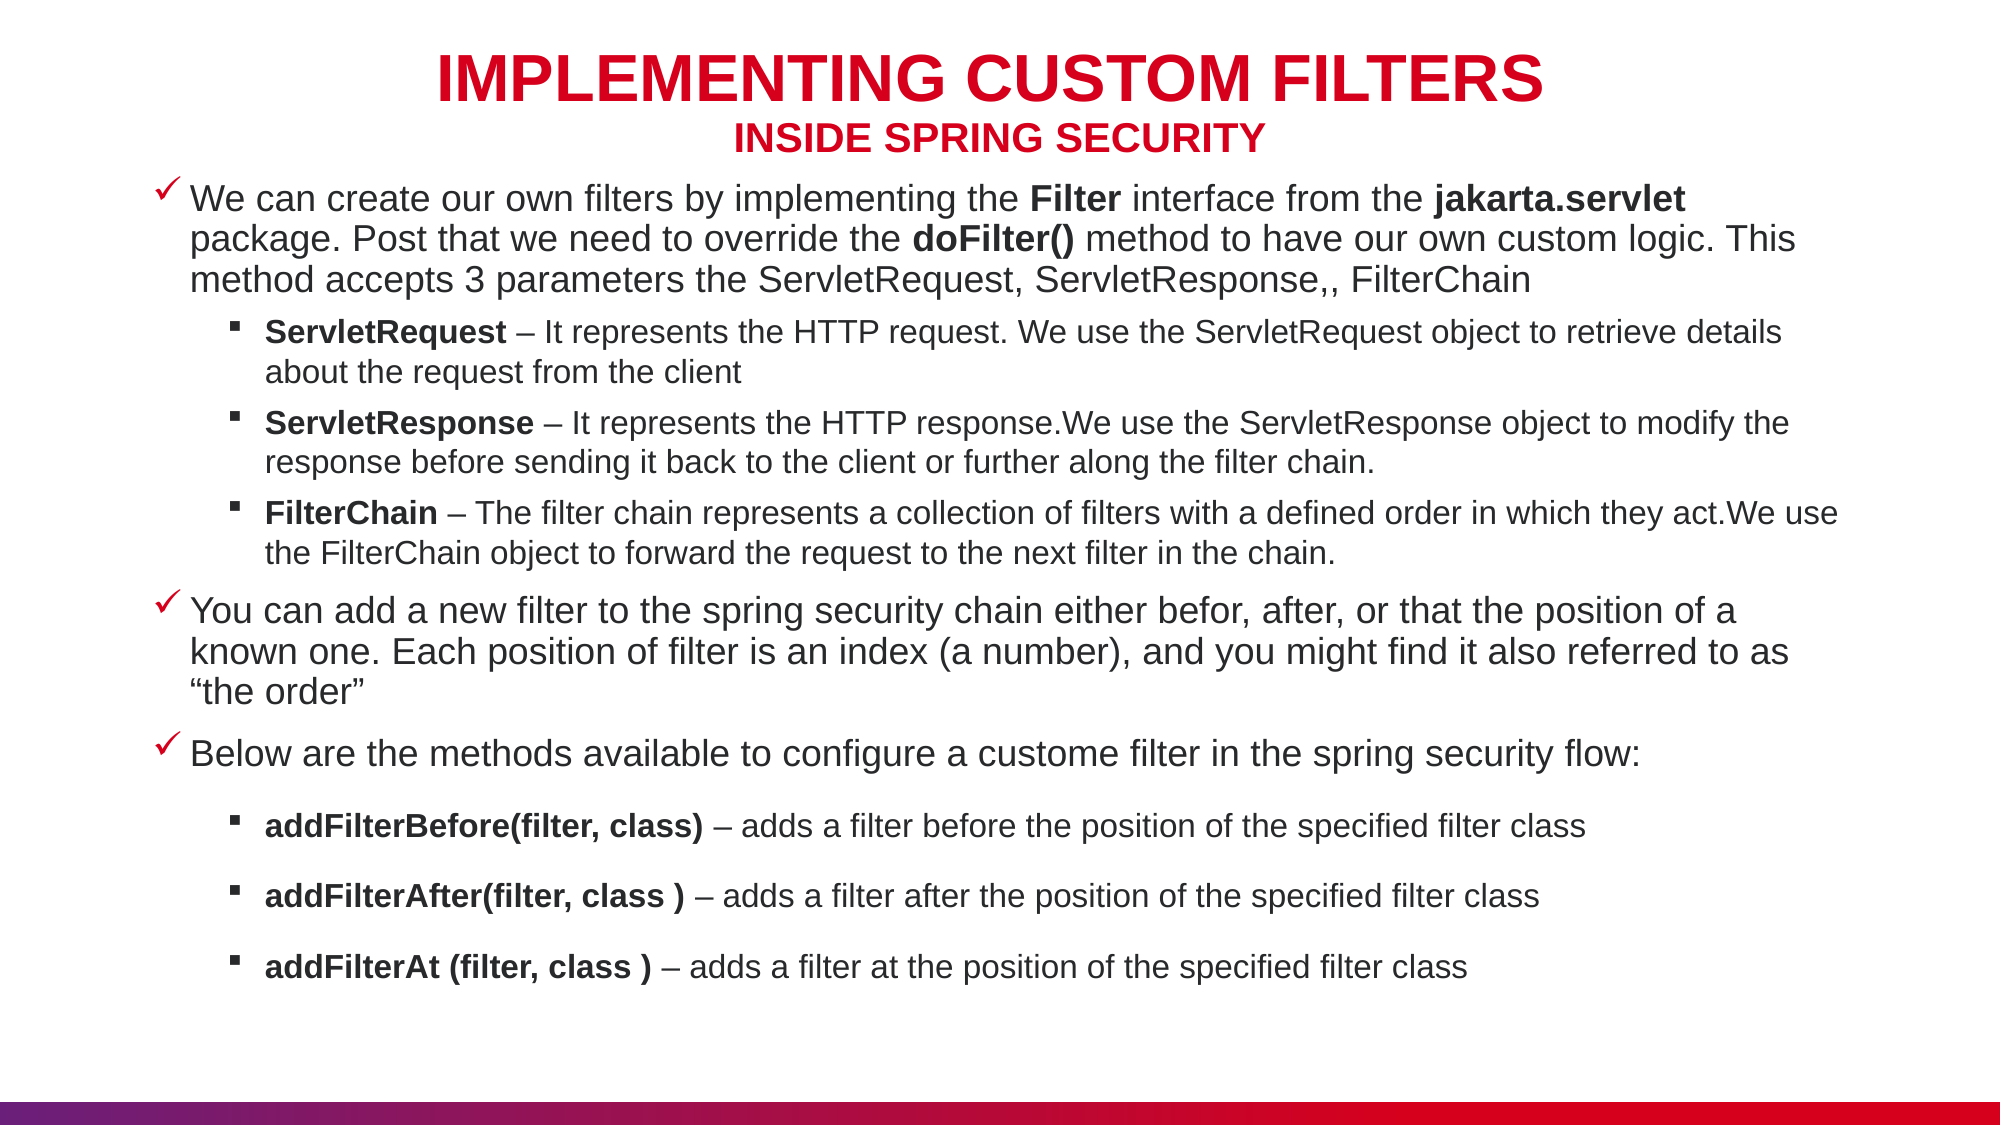

# IMPLEMENTING CUSTOM FILTERS INSIDE SPRING SECURITY
We can create our own filters by implementing the Filter interface from the jakarta.servlet package. Post that we need to override the doFilter() method to have our own custom logic. This method accepts 3 parameters the ServletRequest, ServletResponse,, FilterChain
ServletRequest – It represents the HTTP request. We use the ServletRequest object to retrieve details about the request from the client
ServletResponse – It represents the HTTP response.We use the ServletResponse object to modify the response before sending it back to the client or further along the filter chain.
FilterChain – The filter chain represents a collection of filters with a defined order in which they act.We use the FilterChain object to forward the request to the next filter in the chain.
You can add a new filter to the spring security chain either befor, after, or that the position of a known one. Each position of filter is an index (a number), and you might find it also referred to as “the order”
Below are the methods available to configure a custome filter in the spring security flow:
addFilterBefore(filter, class) – adds a filter before the position of the specified filter class
addFilterAfter(filter, class ) – adds a filter after the position of the specified filter class
addFilterAt (filter, class ) – adds a filter at the position of the specified filter class